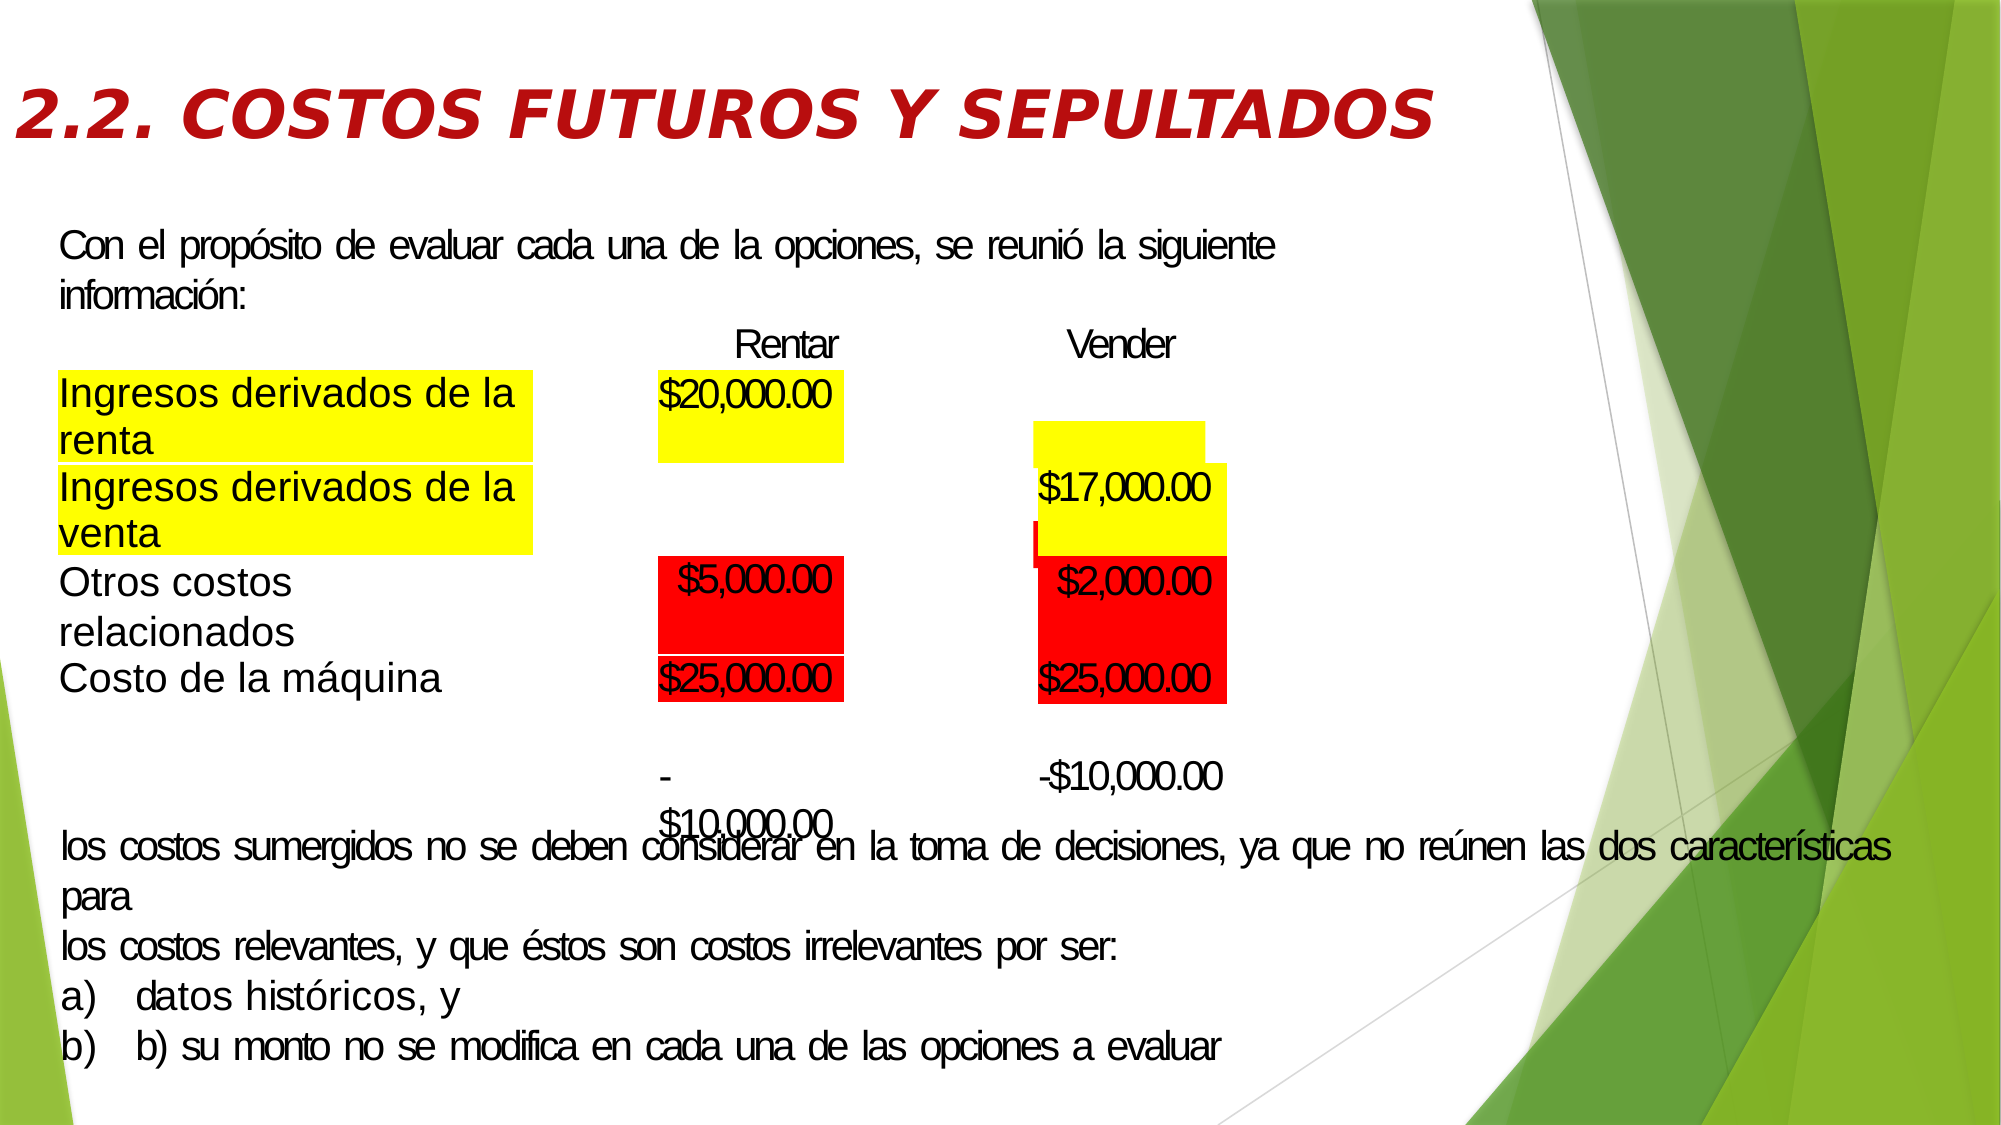

# 2.2. COSTOS FUTUROS Y SEPULTADOS
Con el propósito de evaluar cada una de la opciones, se reunió la siguiente información:
|  |  | Rentar |  | Vender |
| --- | --- | --- | --- | --- |
| Ingresos derivados de la renta |  | $20,000.00 |  |  |
| Ingresos derivados de la venta |  |  |  | $17,000.00 |
| Otros costos relacionados |  | $5,000.00 |  | $2,000.00 |
| Costo de la máquina |  | $25,000.00 |  | $25,000.00 |
|  |  | -$10,000.00 |  | -$10,000.00 |

los costos sumergidos no se deben considerar en la toma de decisiones, ya que no reúnen las dos características para
los costos relevantes, y que éstos son costos irrelevantes por ser:
datos históricos, y
b) su monto no se modifica en cada una de las opciones a evaluar